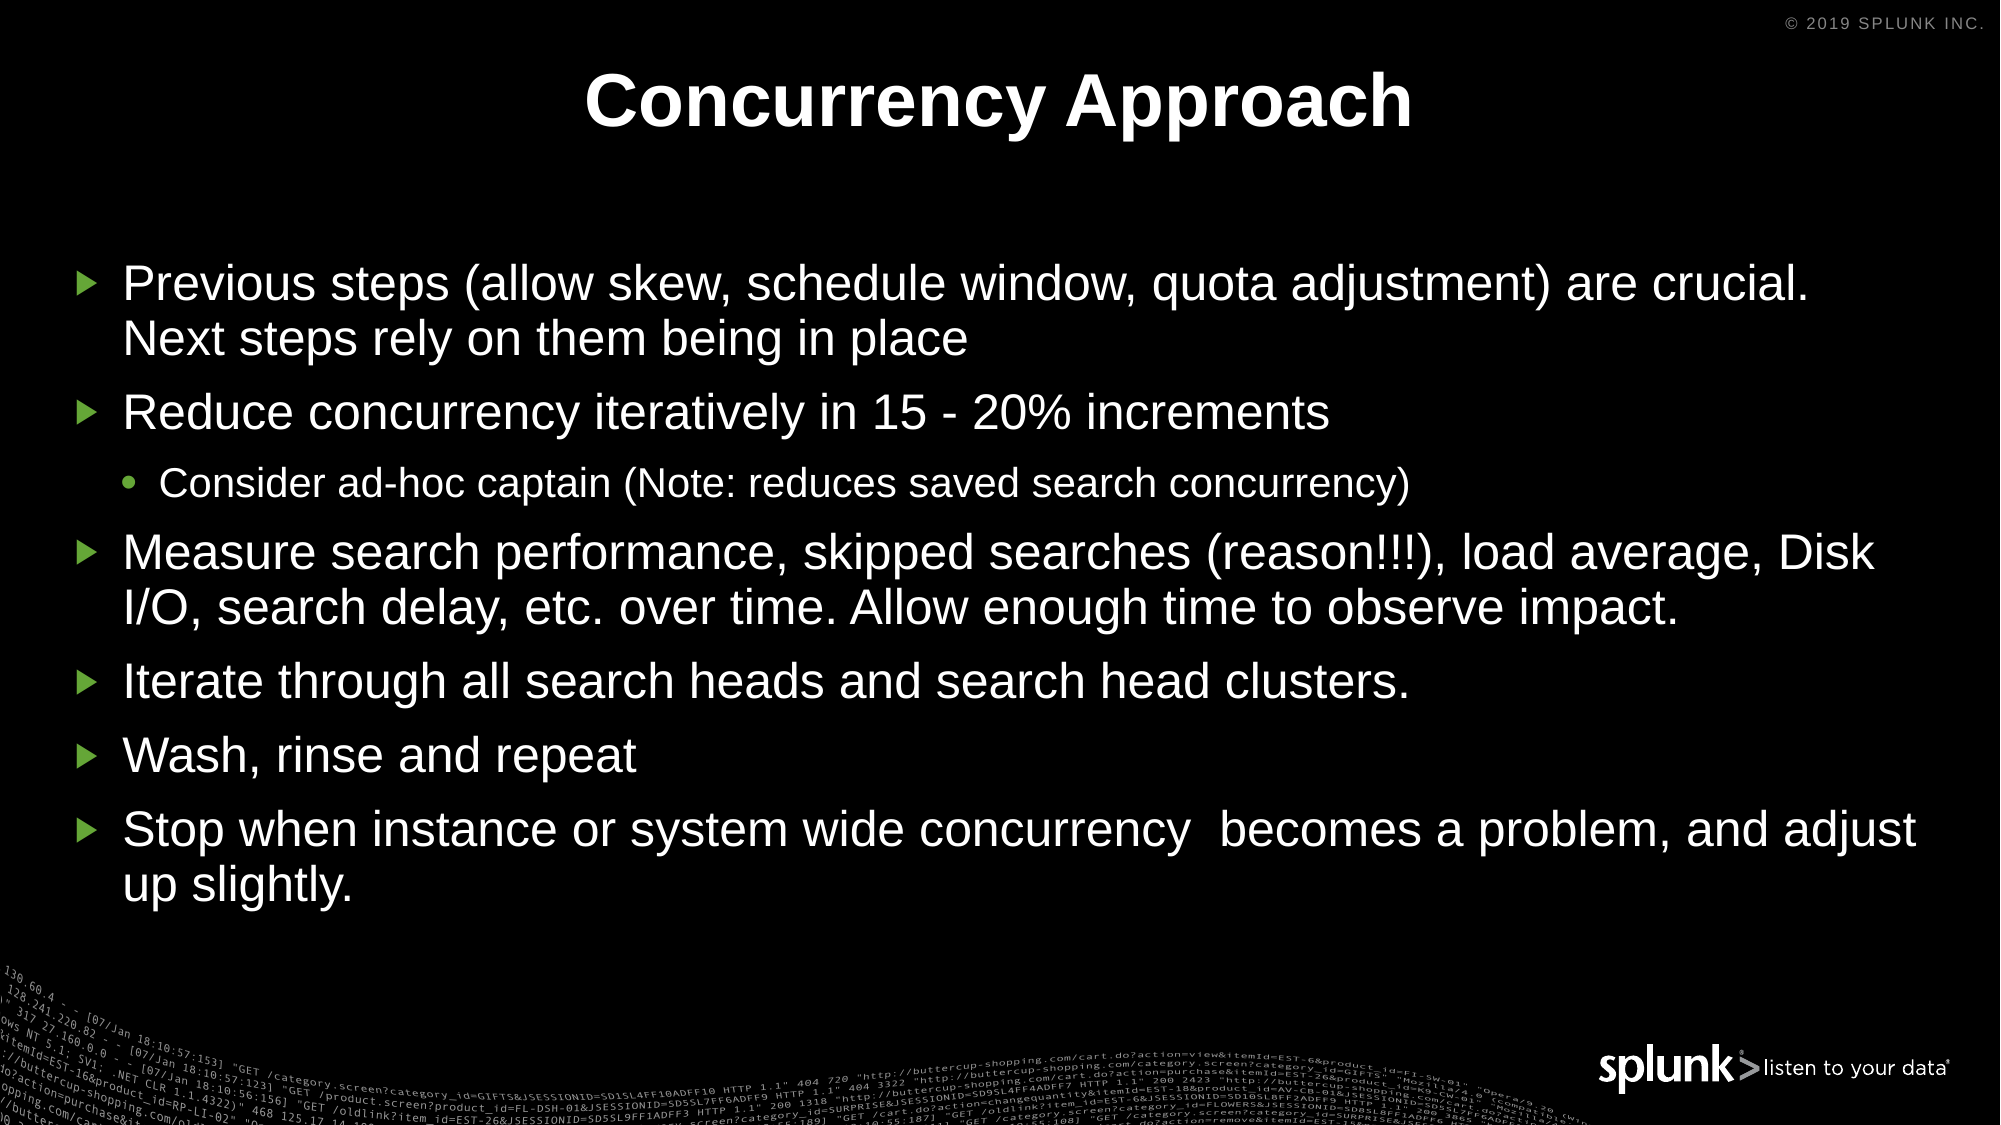

# Concurrency Approach

Previous steps (allow skew, schedule window, quota adjustment) are crucial. Next steps rely on them being in place
Reduce concurrency iteratively in 15 - 20% increments
Consider ad-hoc captain (Note: reduces saved search concurrency)
Measure search performance, skipped searches (reason!!!), load average, Disk I/O, search delay, etc. over time. Allow enough time to observe impact.
Iterate through all search heads and search head clusters.
Wash, rinse and repeat
Stop when instance or system wide concurrency  becomes a problem, and adjust up slightly.